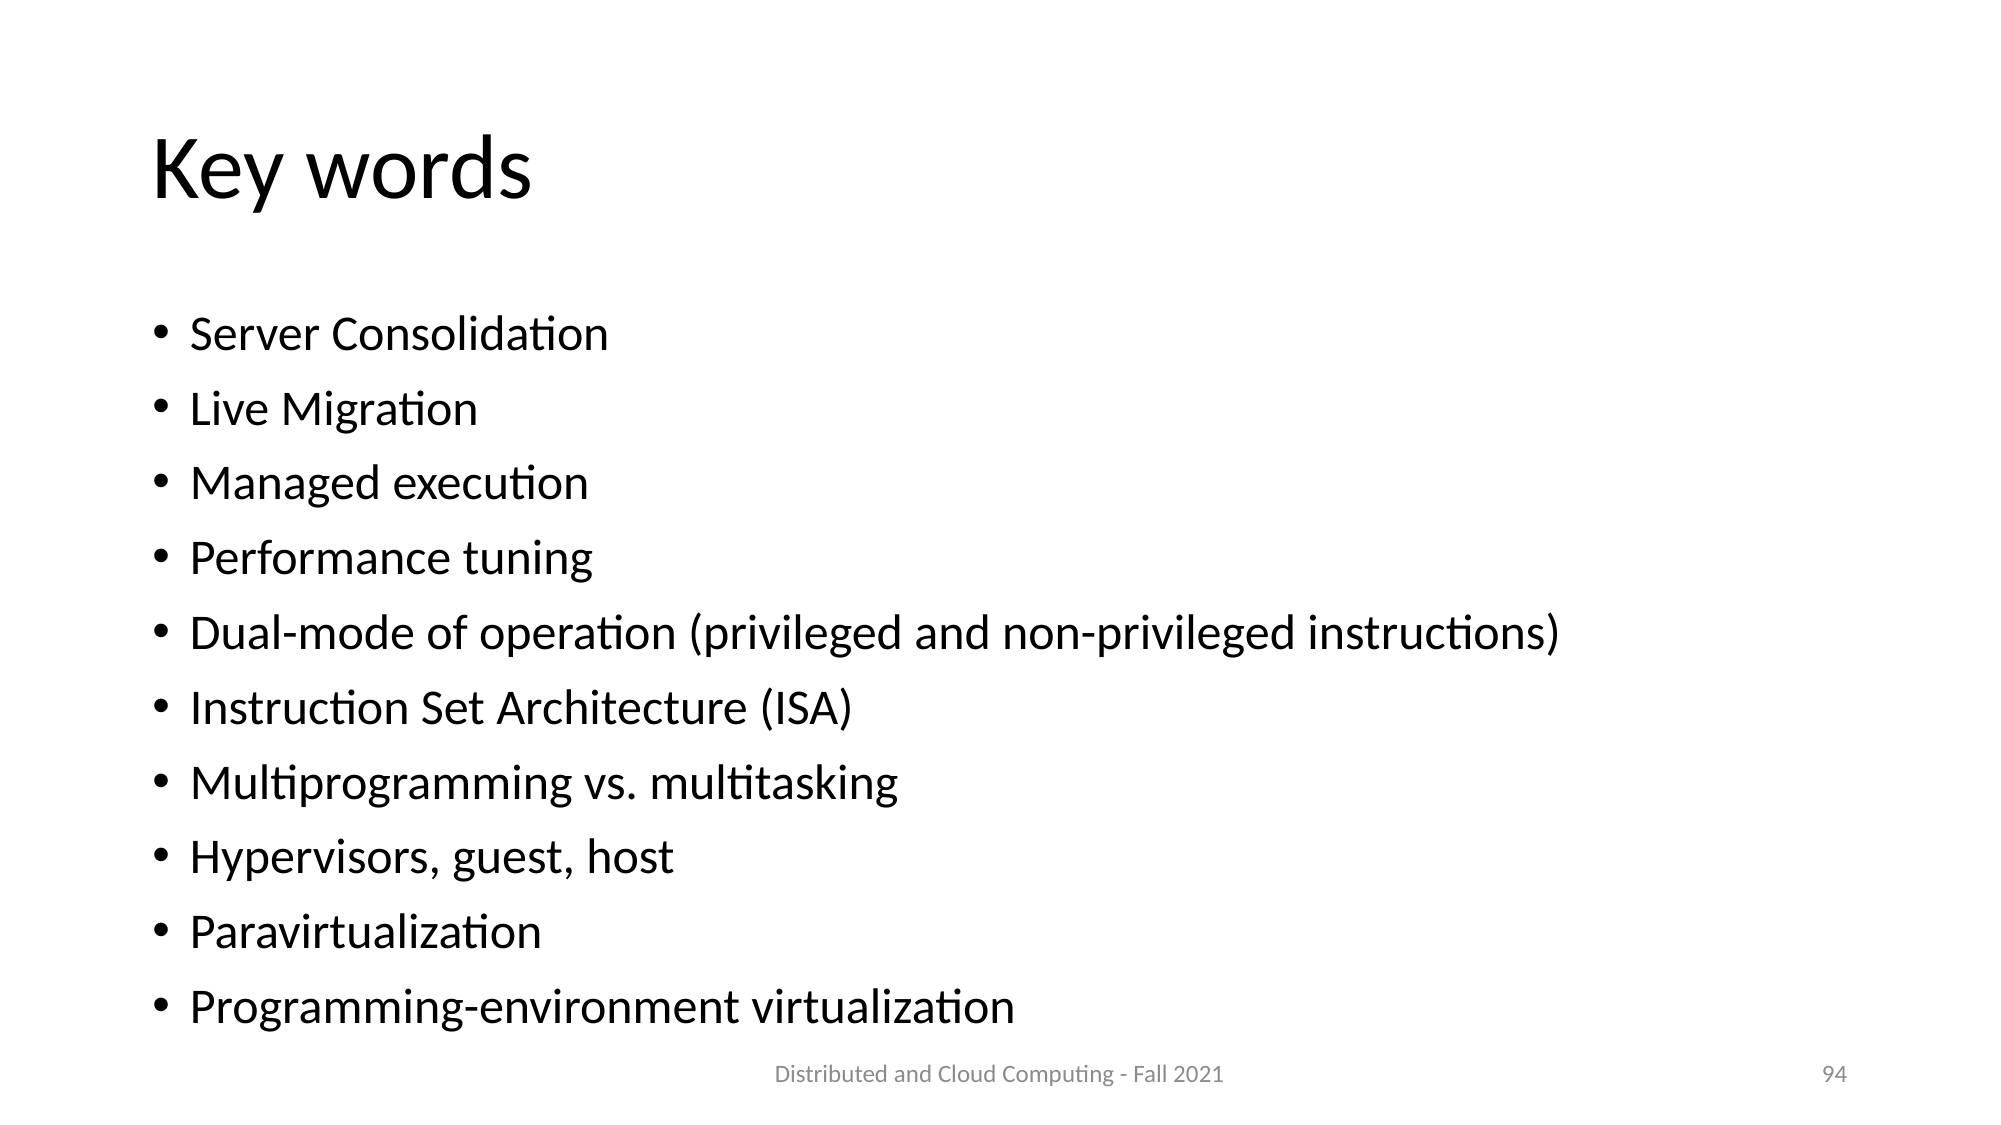

# Key words
Server Consolidation
Live Migration
Managed execution
Performance tuning
Dual-mode of operation (privileged and non-privileged instructions)
Instruction Set Architecture (ISA)
Multiprogramming vs. multitasking
Hypervisors, guest, host
Paravirtualization
Programming-environment virtualization
Distributed and Cloud Computing - Fall 2021
94